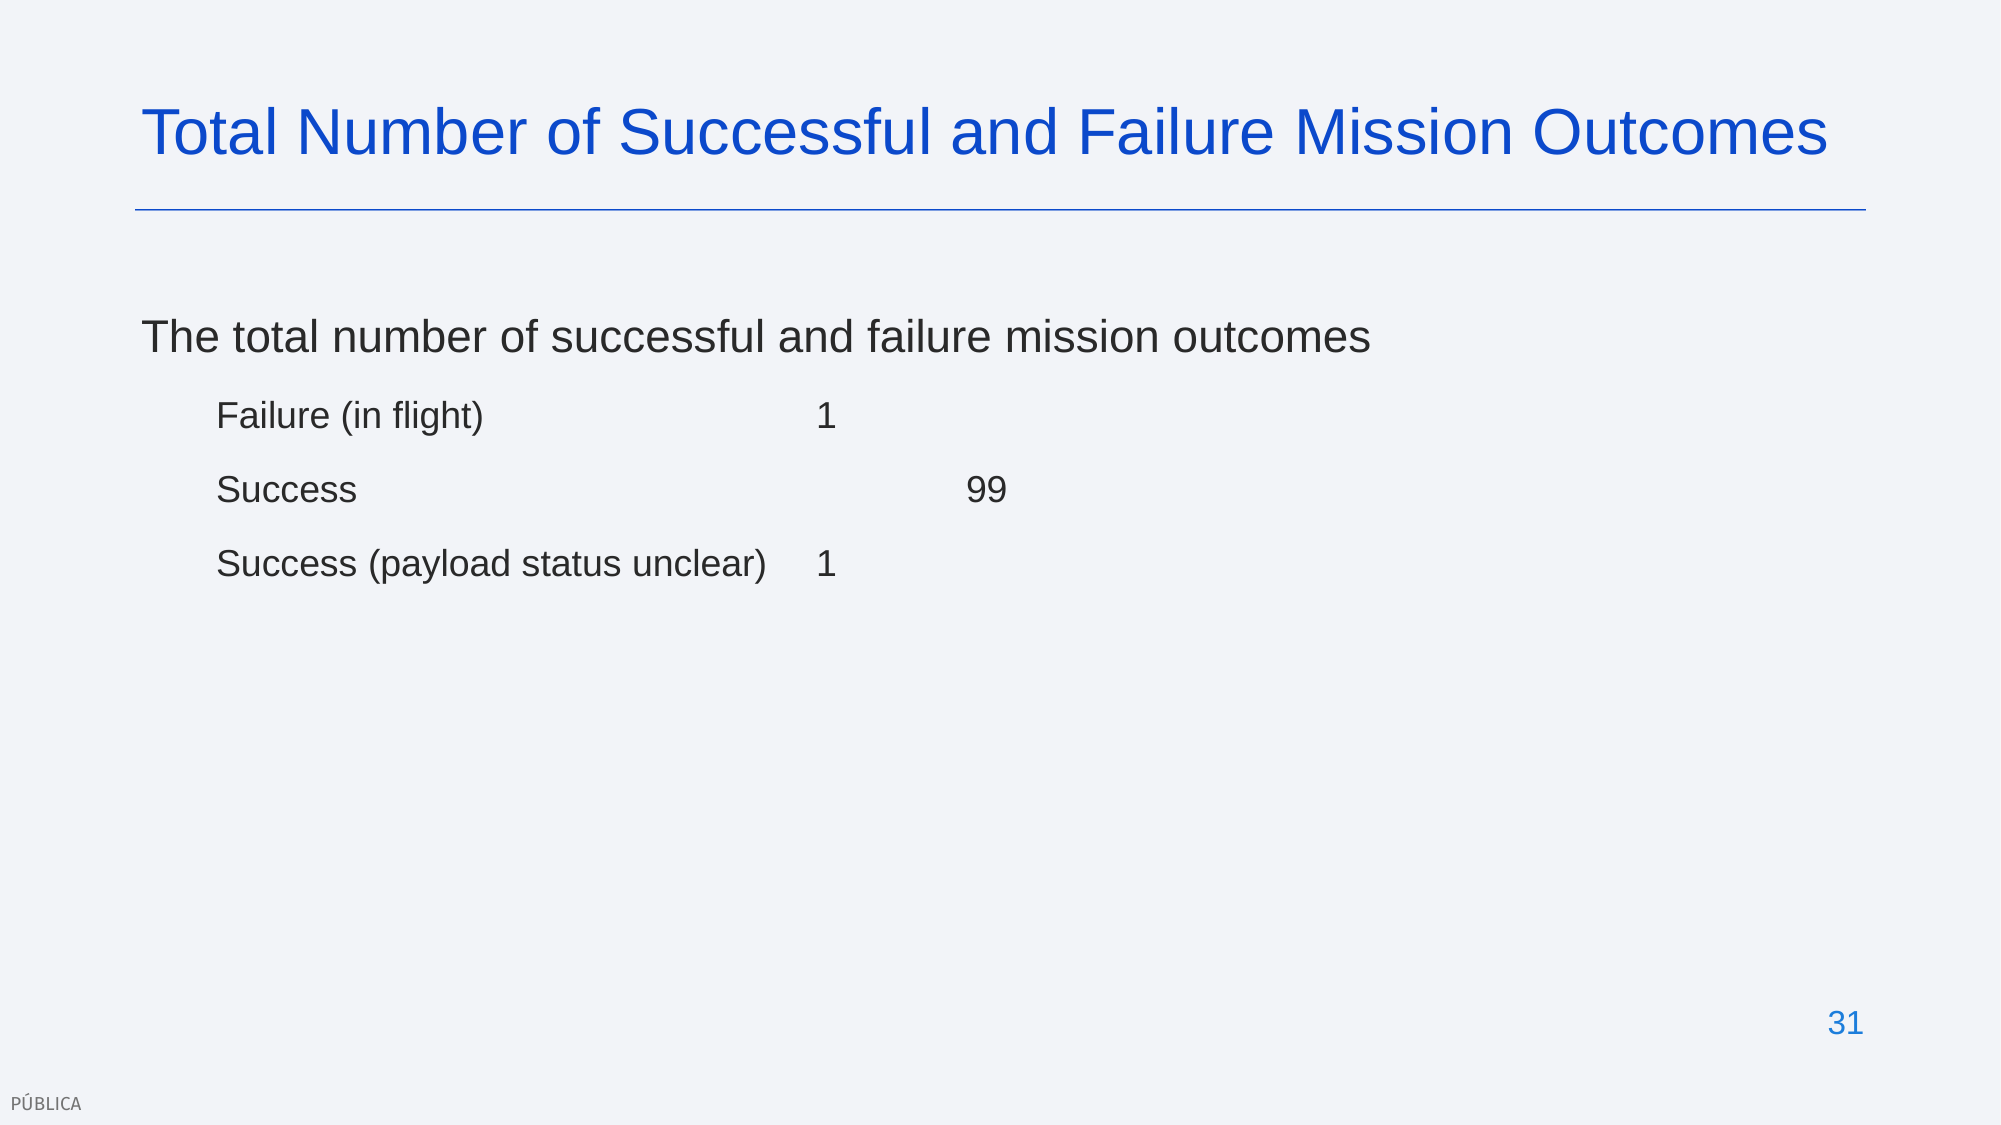

Total Number of Successful and Failure Mission Outcomes
The total number of successful and failure mission outcomes
Failure (in flight) 			1
Success 				99
Success (payload status unclear)	1

31